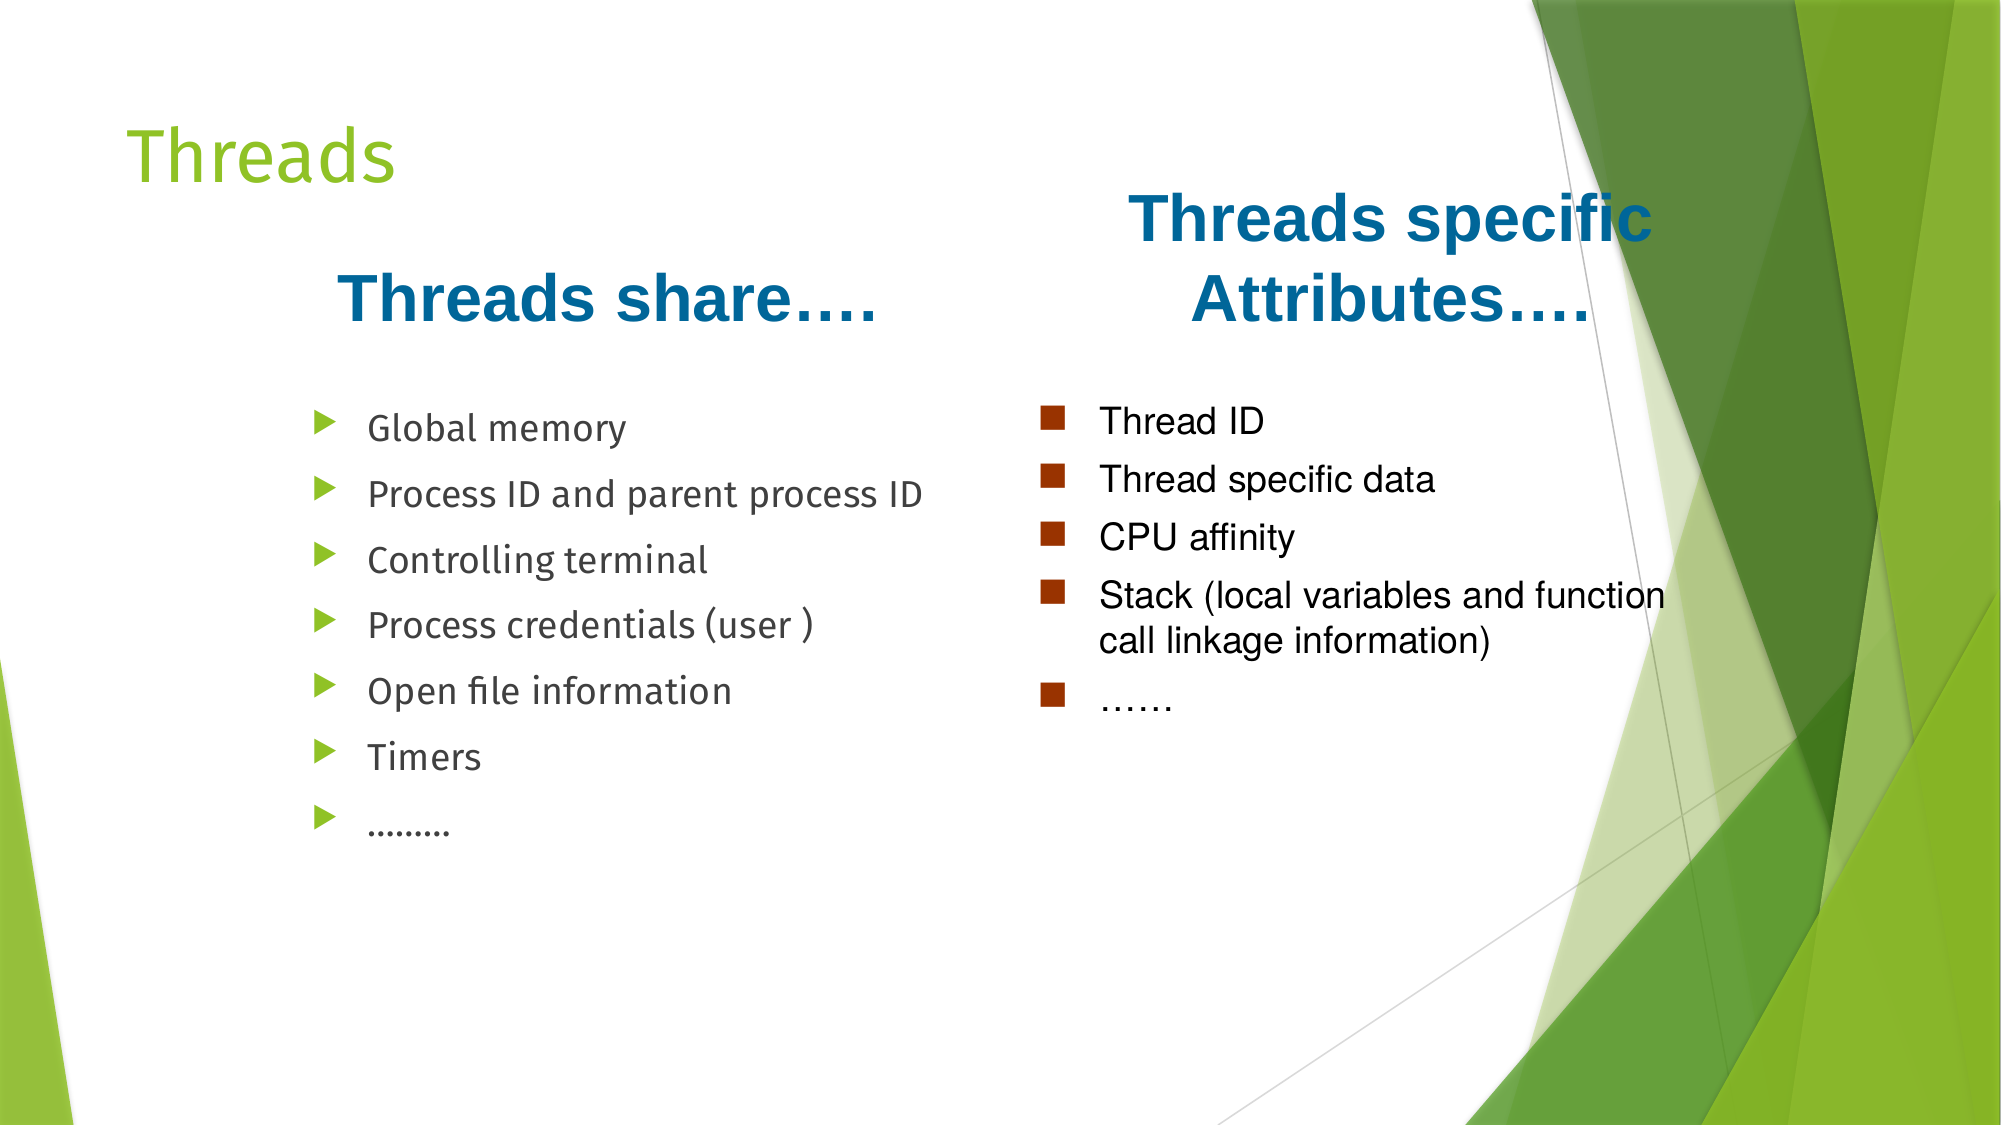

# Threads
Threads specific
Attributes….
Thread ID
Thread specific data
CPU affinity
Stack (local variables and function call linkage information)
……
Threads share….
Global memory
Process ID and parent process ID
Controlling terminal
Process credentials (user )
Open file information
Timers
………